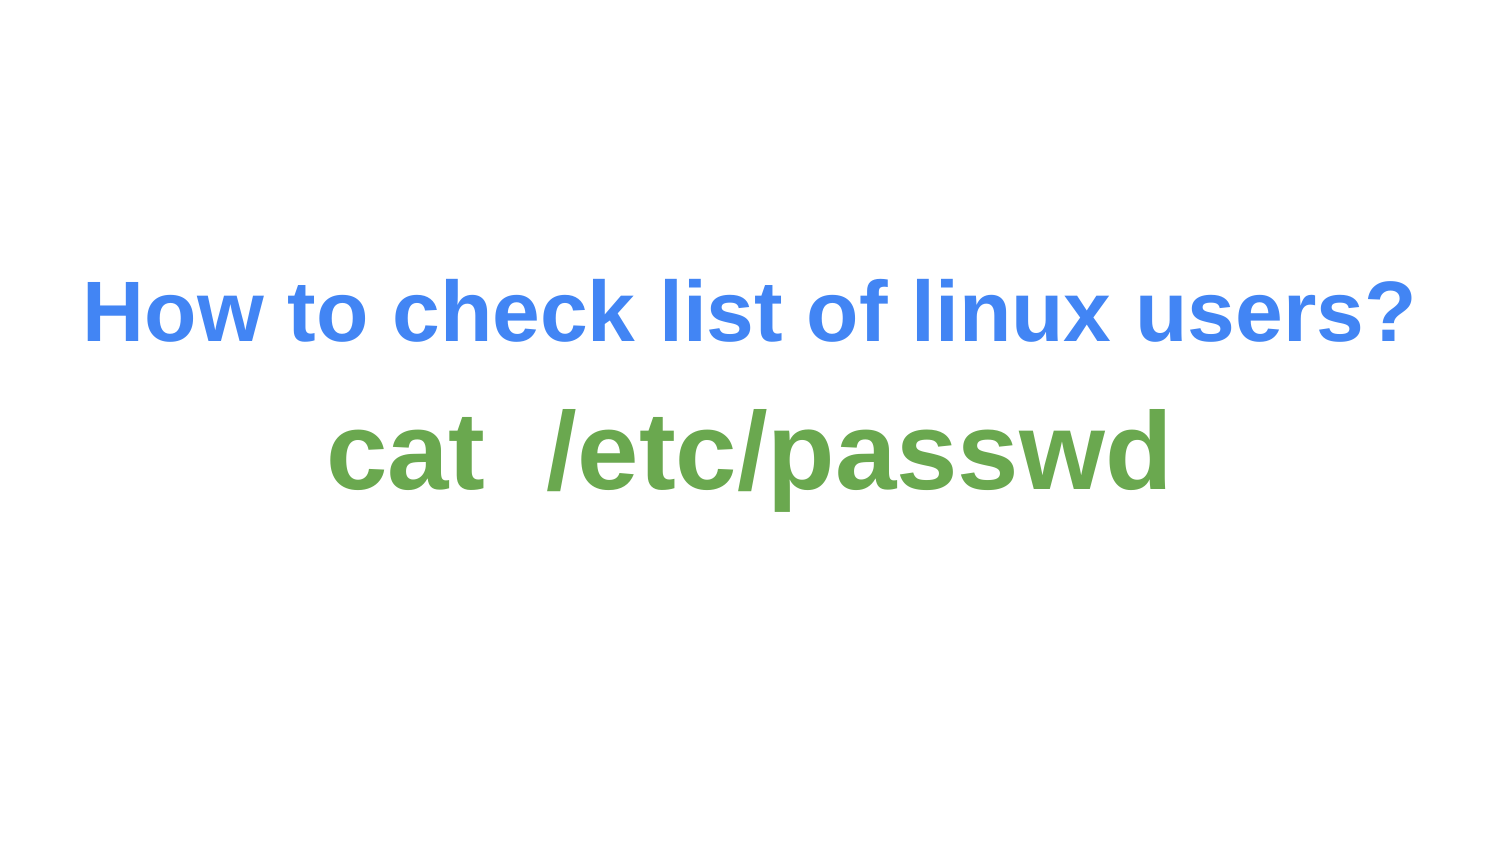

# How to check list of linux users?
cat  /etc/passwd